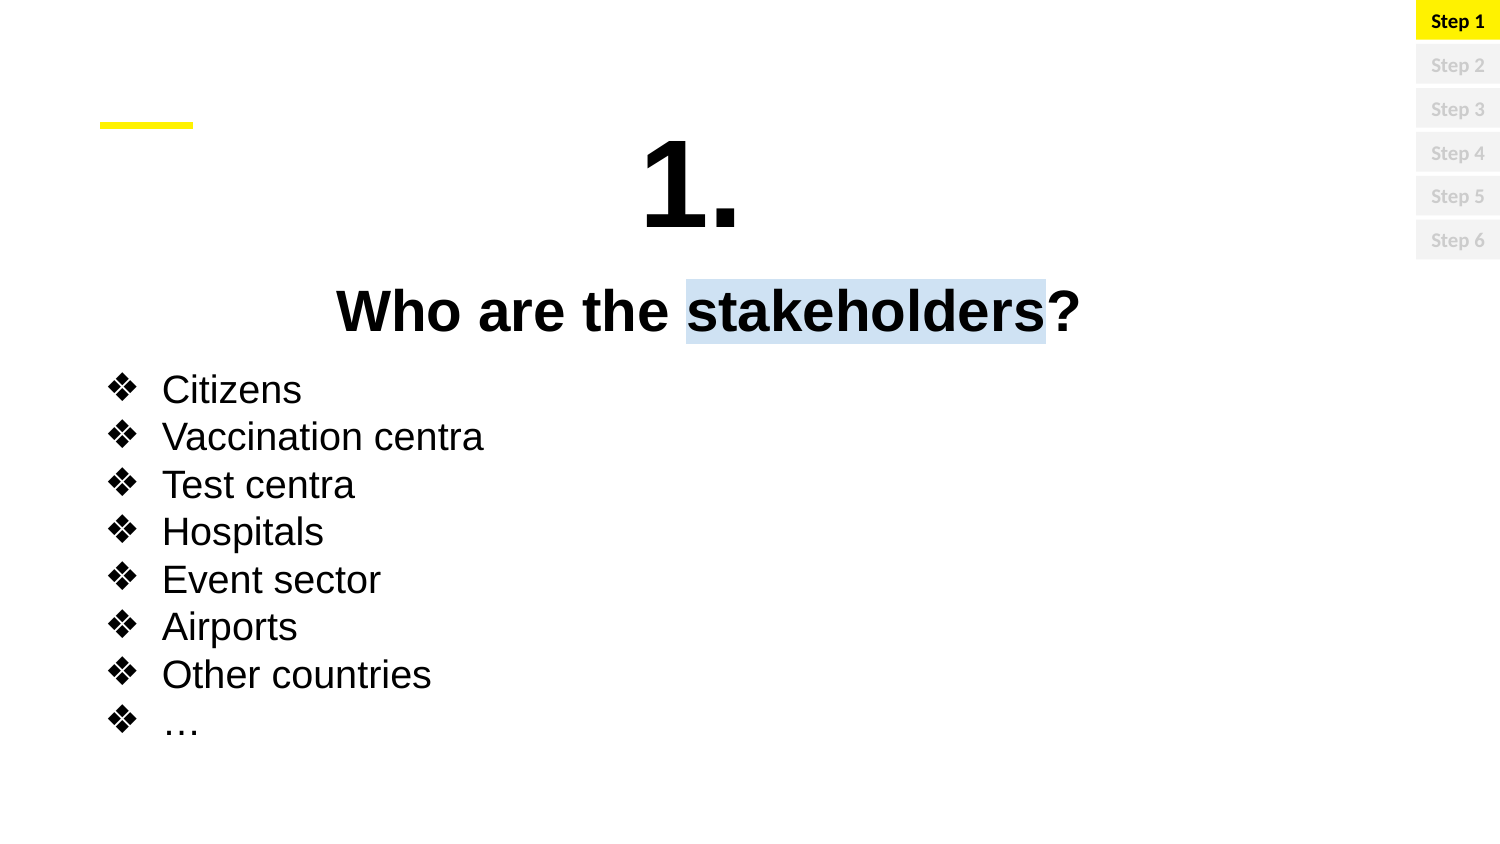

Step 1
Step 2
Step 3
Step 4
Step 5
Step 6
1.
Who are the stakeholders?
Citizens
Vaccination centra
Test centra
Hospitals
Event sector
Airports
Other countries
…